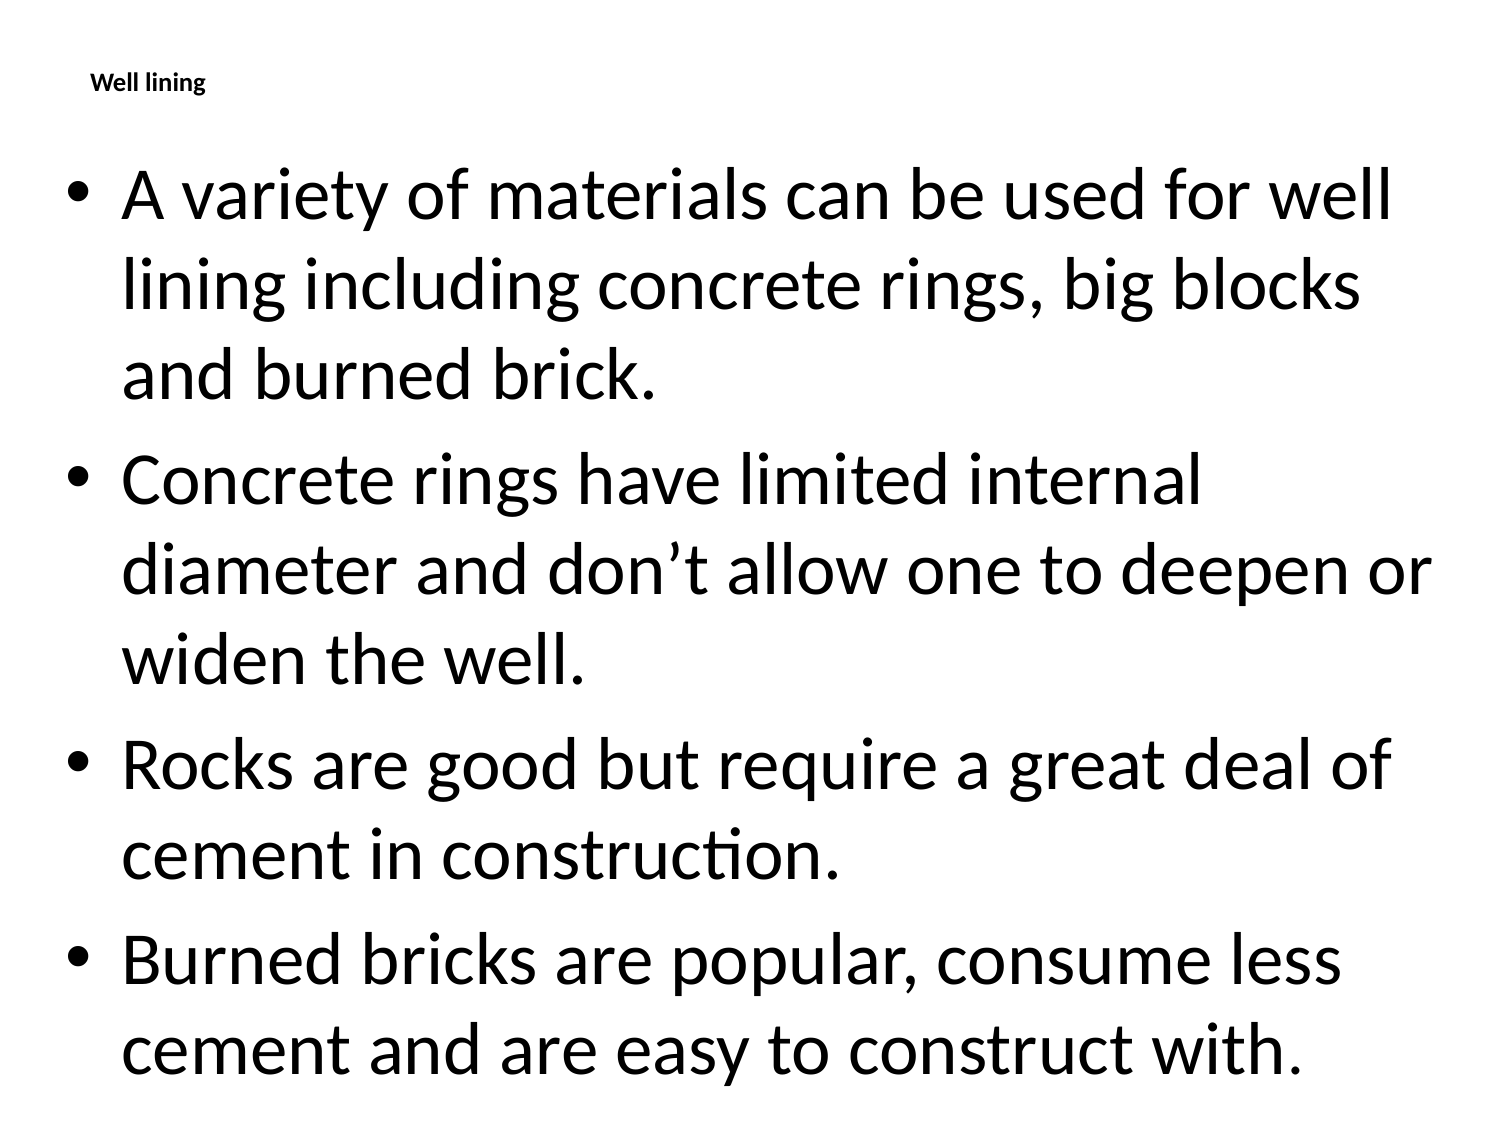

# Well lining
A variety of materials can be used for well lining including concrete rings, big blocks and burned brick.
Concrete rings have limited internal diameter and don’t allow one to deepen or widen the well.
Rocks are good but require a great deal of cement in construction.
Burned bricks are popular, consume less cement and are easy to construct with.